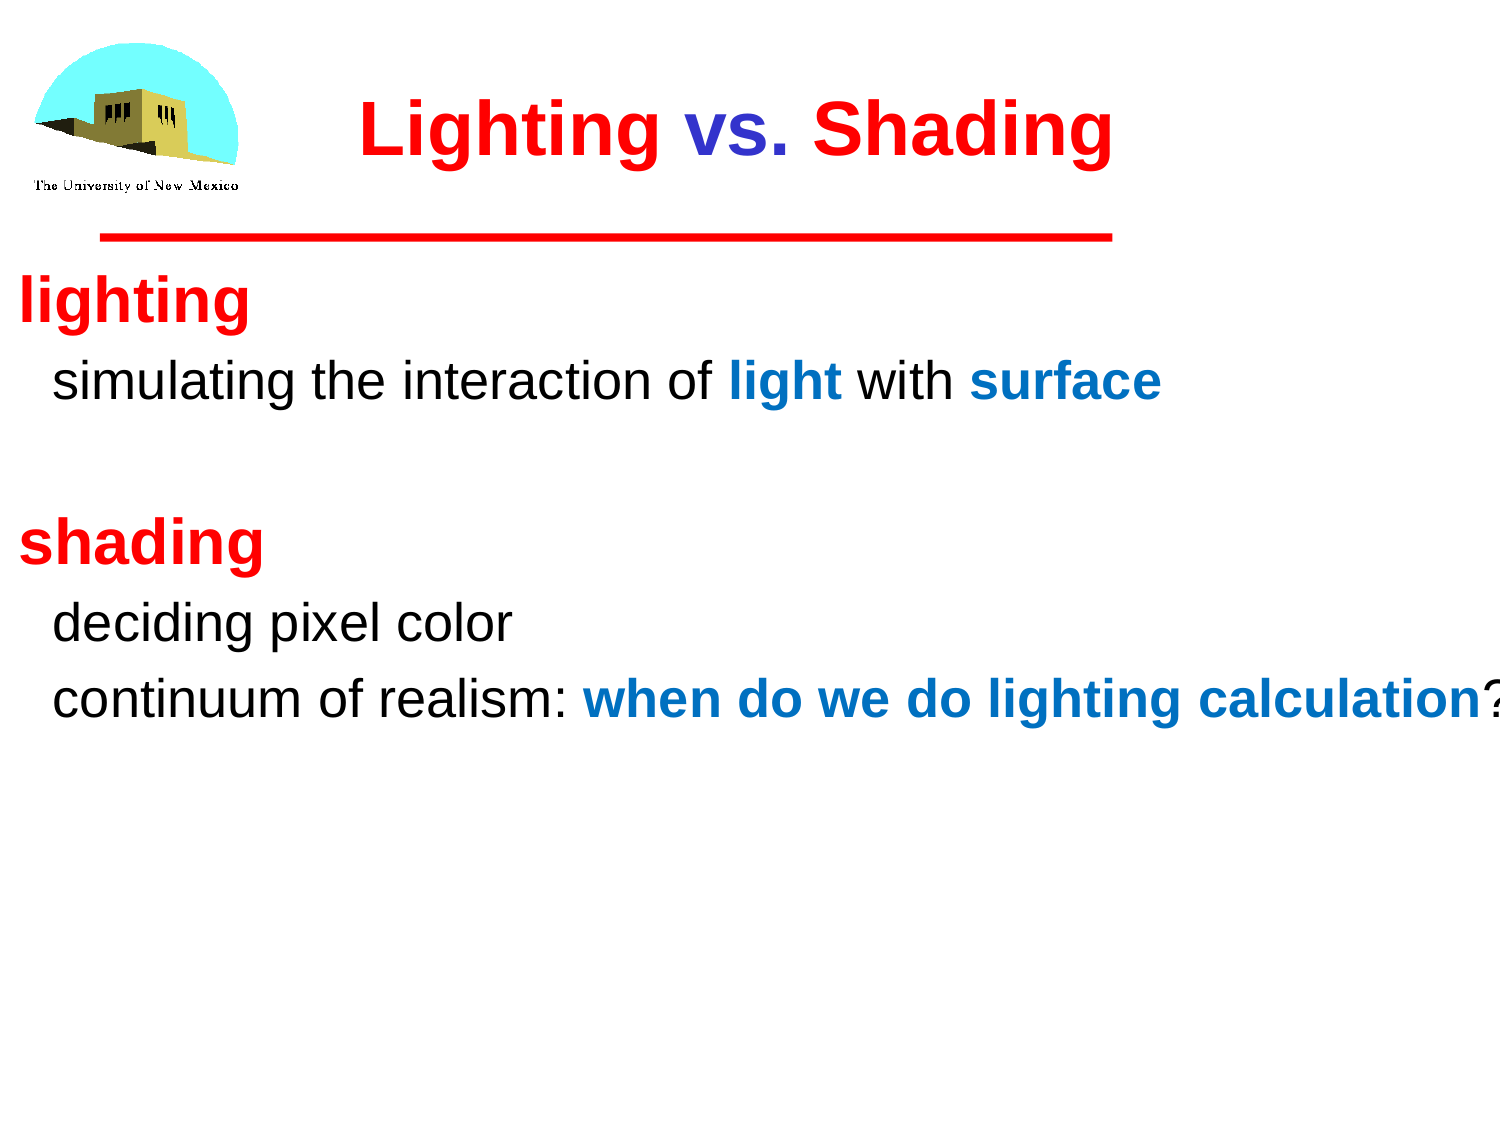

# Lighting vs. Shading
 lighting
simulating the interaction of light with surface

 shading
deciding pixel color
continuum of realism: when do we do lighting calculation?